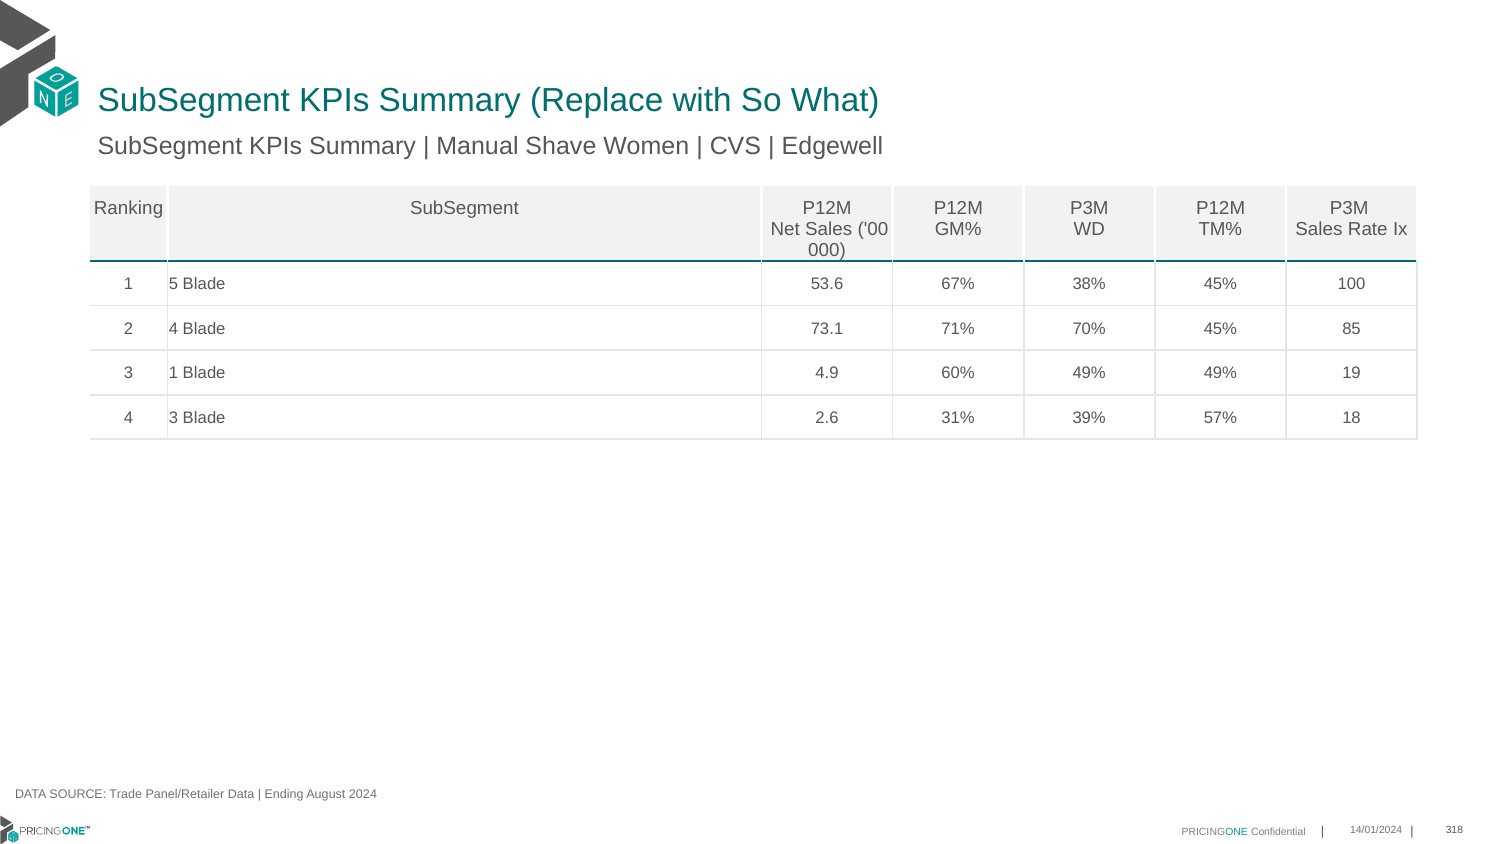

# SubSegment KPIs Summary (Replace with So What)
SubSegment KPIs Summary | Manual Shave Women | CVS | Edgewell
| Ranking | SubSegment | P12M Net Sales ('00 000) | P12M GM% | P3M WD | P12M TM% | P3M Sales Rate Ix |
| --- | --- | --- | --- | --- | --- | --- |
| 1 | 5 Blade | 53.6 | 67% | 38% | 45% | 100 |
| 2 | 4 Blade | 73.1 | 71% | 70% | 45% | 85 |
| 3 | 1 Blade | 4.9 | 60% | 49% | 49% | 19 |
| 4 | 3 Blade | 2.6 | 31% | 39% | 57% | 18 |
DATA SOURCE: Trade Panel/Retailer Data | Ending August 2024

14/01/2024
318